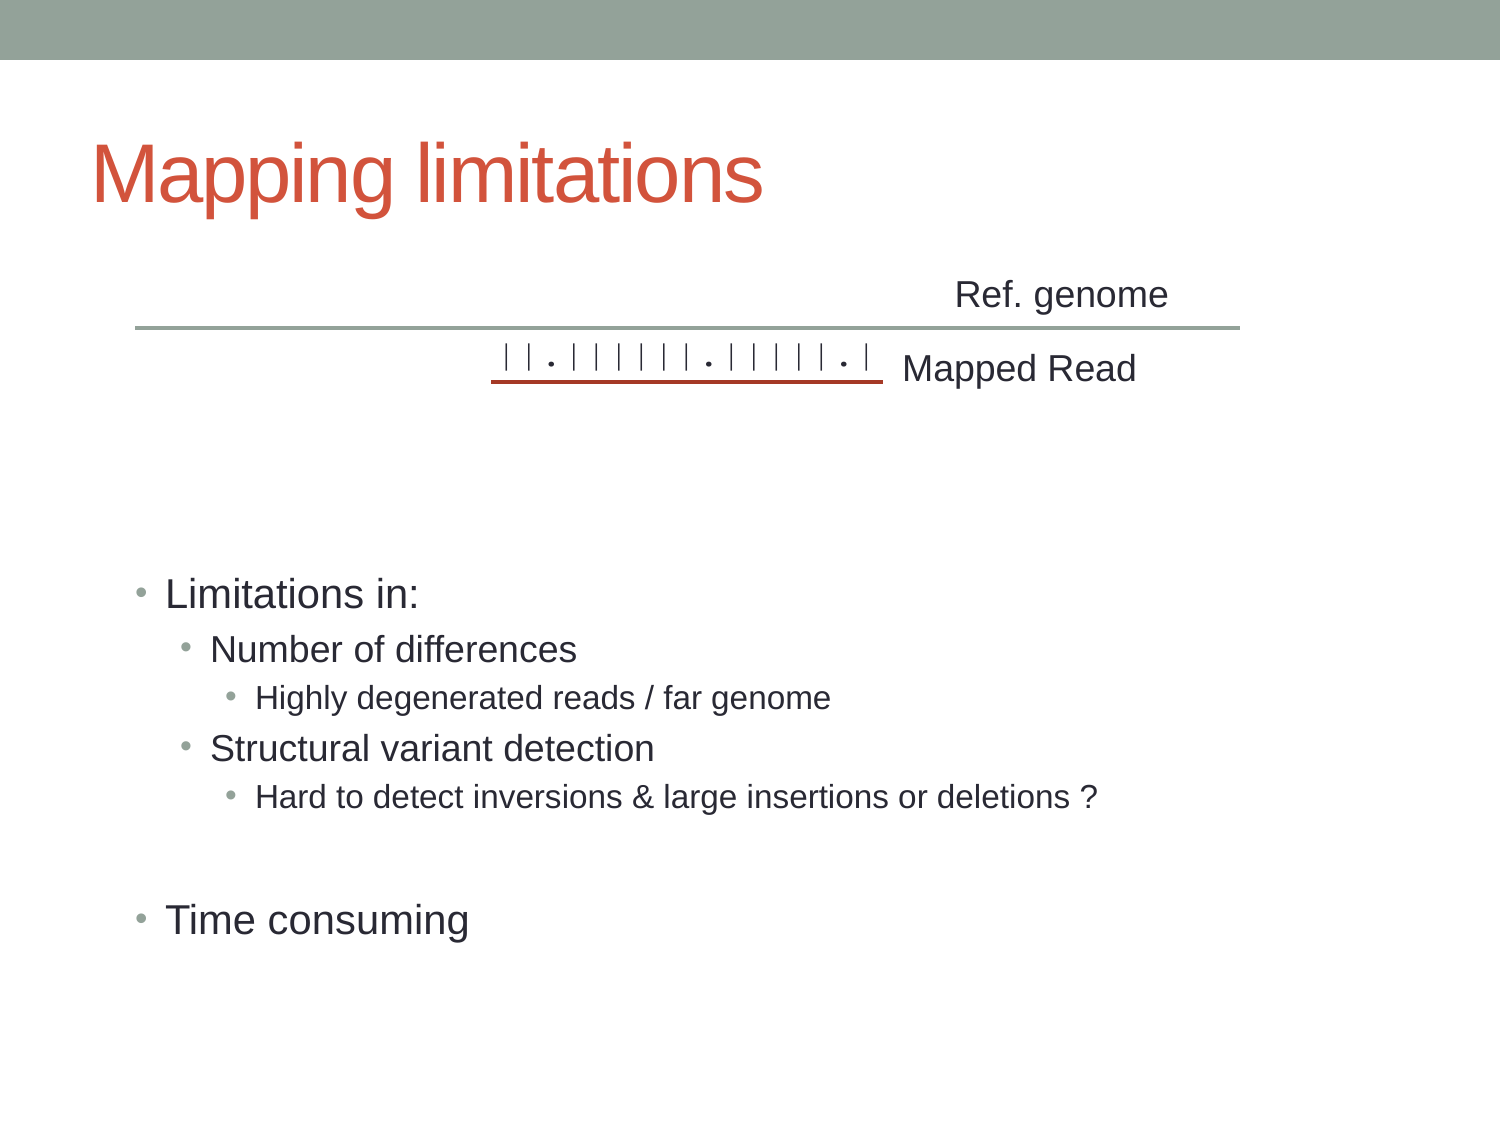

# Mapping limitations

Limitations in:
Number of differences
Highly degenerated reads / far genome
Structural variant detection
Hard to detect inversions & large insertions or deletions ?

Time consuming

Ref. genome
||.||||||.|||||.|
Mapped Read